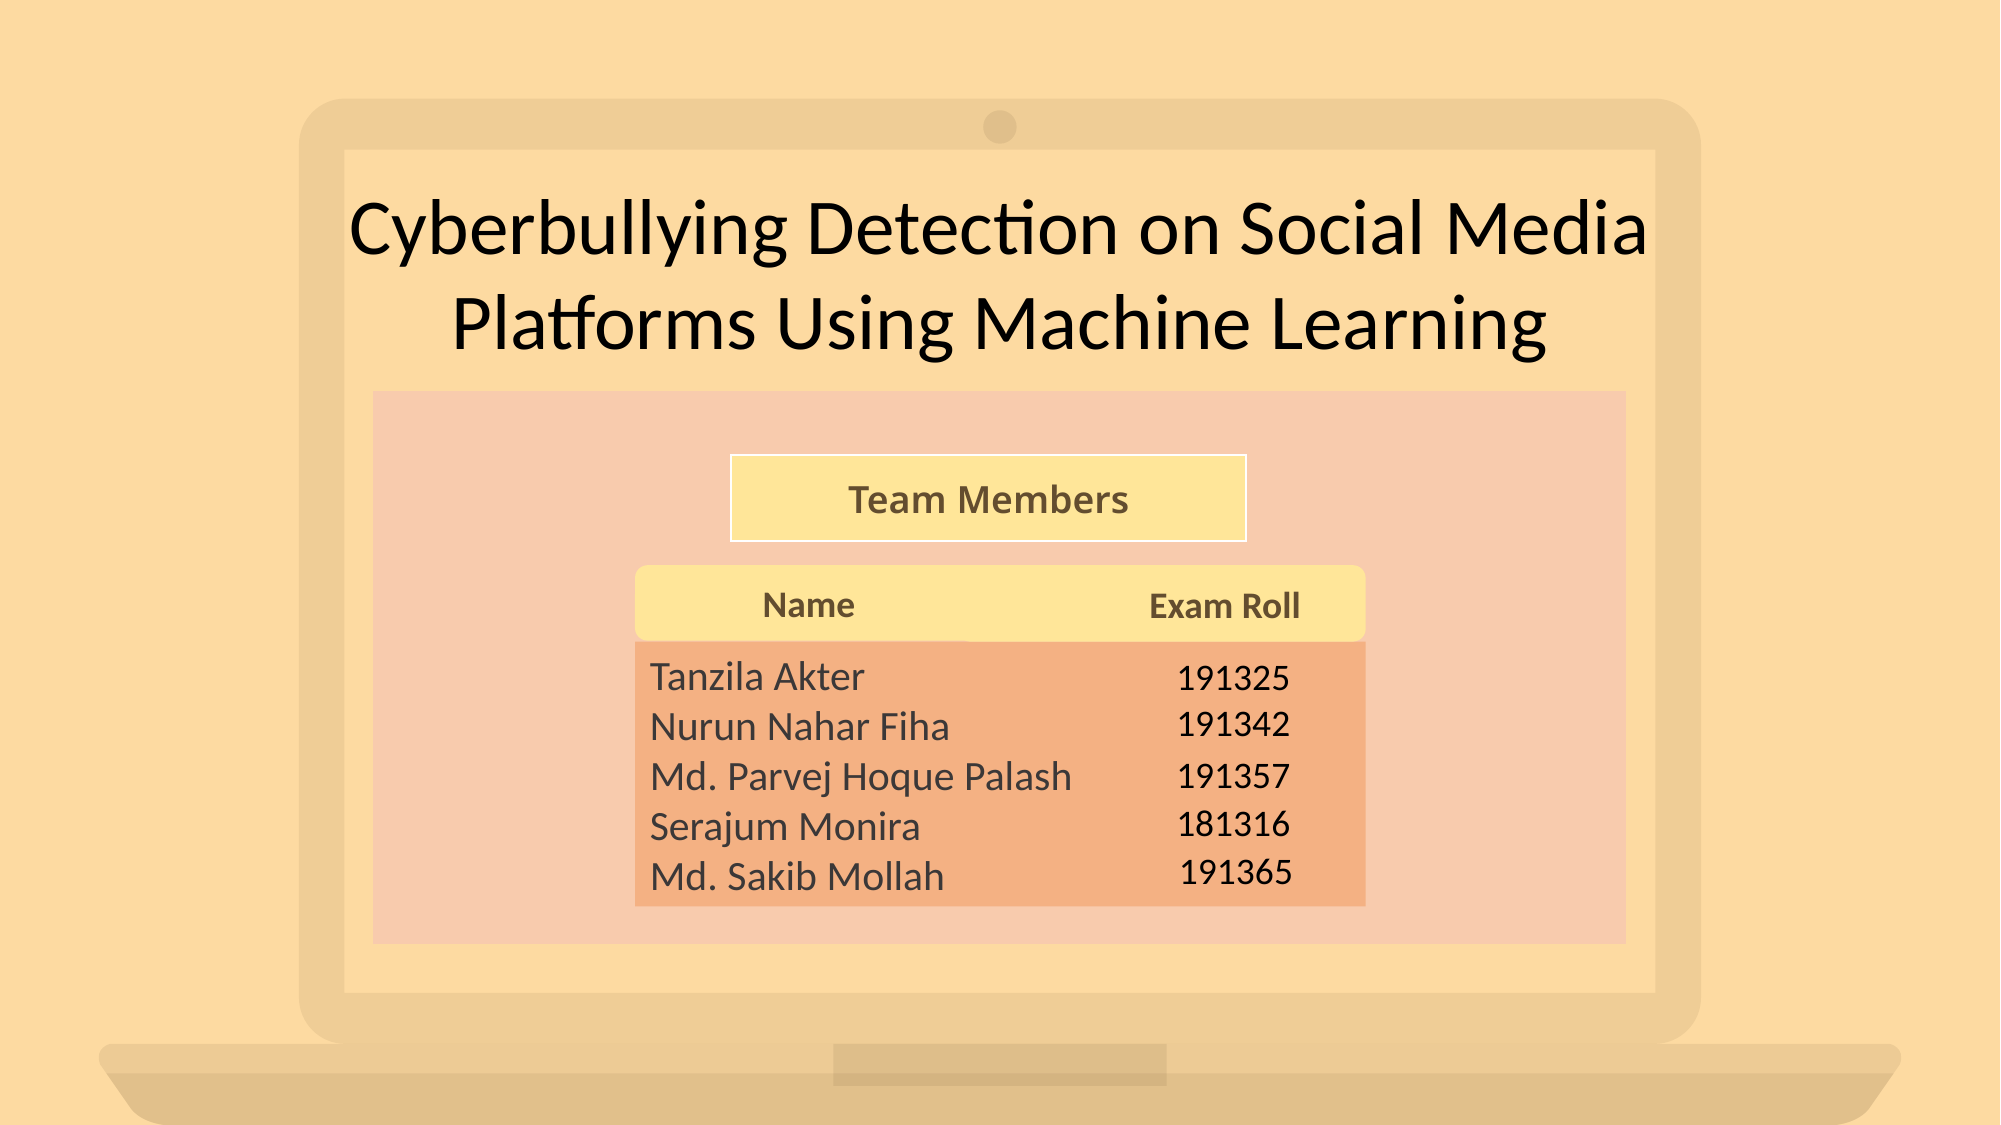

Cyberbullying Detection on Social Media Platforms Using Machine Learning

Team Members
Name
               Exam Roll
Tanzila Akter
Nurun Nahar Fiha
Md. Parvej Hoque Palash
Serajum Monira
Md. Sakib Mollah
191325
191342
191357
181316
191365

CYBERBULLYING